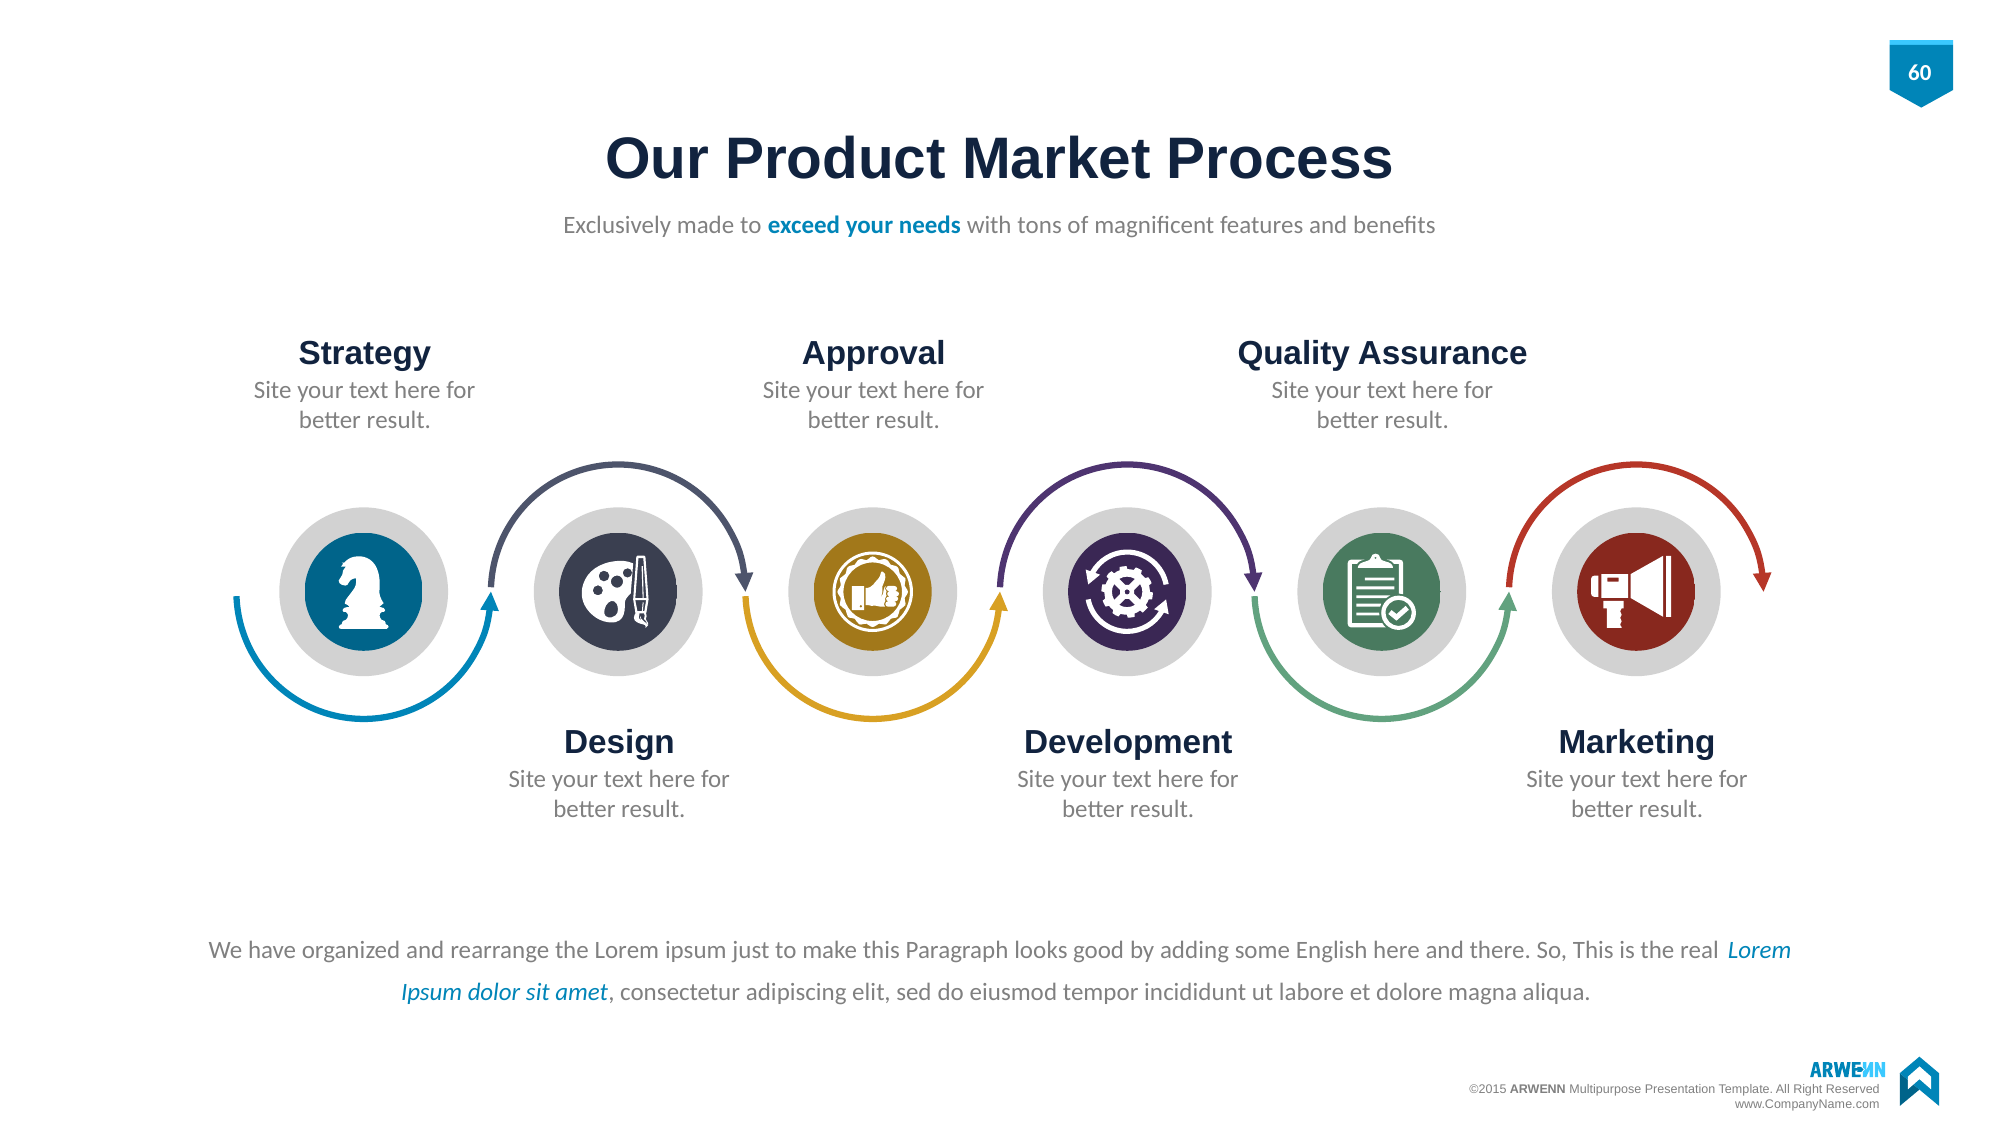

# Our Product Market Process
Exclusively made to exceed your needs with tons of magnificent features and benefits
Strategy
Site your text here for better result.
Approval
Site your text here for better result.
Quality Assurance
Site your text here for better result.

Design
Site your text here for better result.
Development
Site your text here for better result.
Marketing
Site your text here for better result.
We have organized and rearrange the Lorem ipsum just to make this Paragraph looks good by adding some English here and there. So, This is the real Lorem Ipsum dolor sit amet, consectetur adipiscing elit, sed do eiusmod tempor incididunt ut labore et dolore magna aliqua.